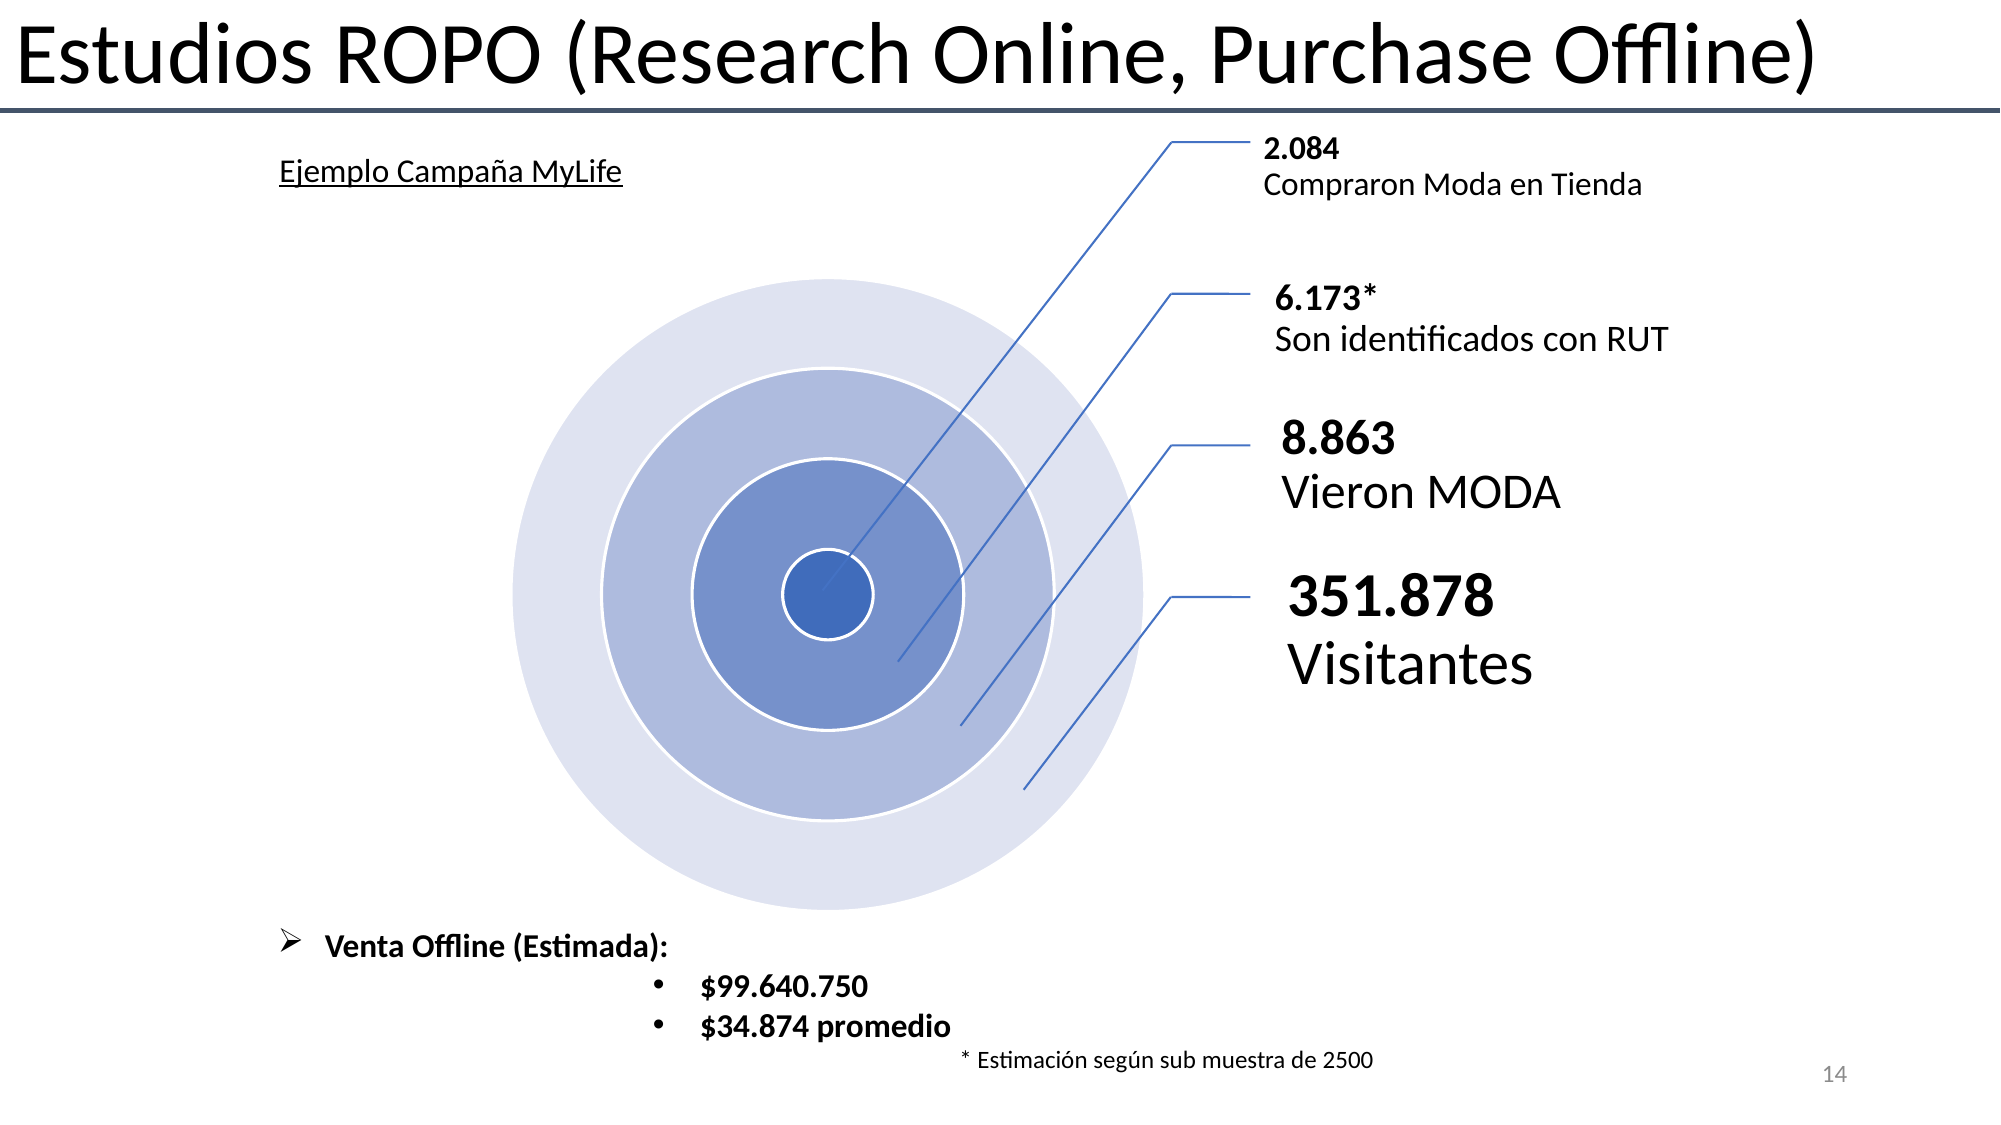

# Estudios ROPO (Research Online, Purchase Offline)
2.084
Compraron Moda en Tienda
6.173*
Son identificados con RUT
8.863
Vieron MODA
351.878 Visitantes
Ejemplo Campaña MyLife
Venta Offline (Estimada):
$99.640.750
$34.874 promedio
* Estimación según sub muestra de 2500
14